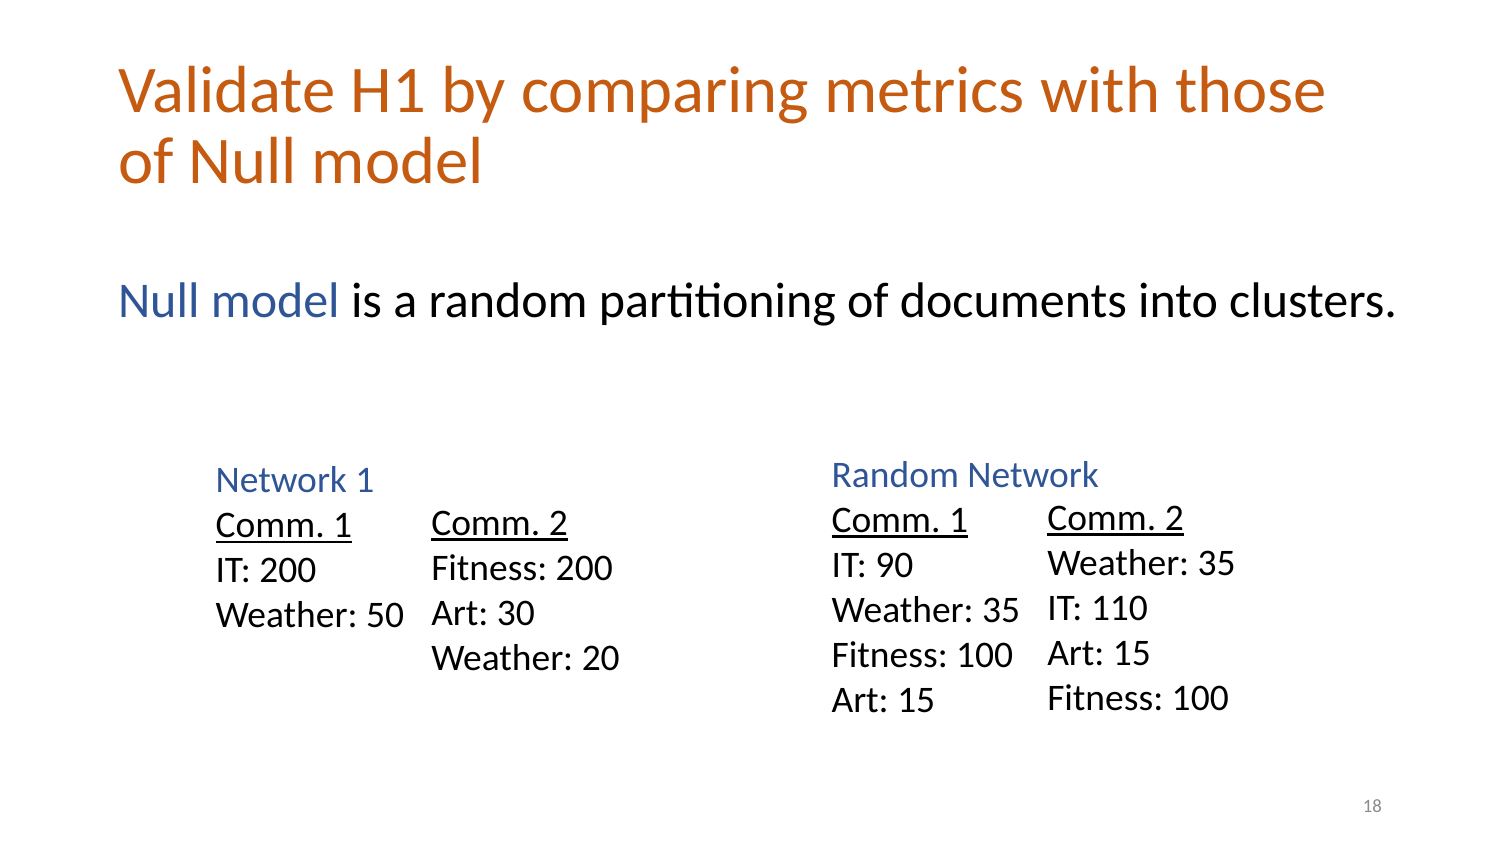

# Validate H1 by comparing metrics with those of Null model
Null model is a random partitioning of documents into clusters.

Random Network
Comm. 1
IT: 90
Weather: 35
Fitness: 100
Art: 15
Network 1
Comm. 1
IT: 200
Weather: 50
Comm. 2
Weather: 35
IT: 110
Art: 15
Fitness: 100
Comm. 2
Fitness: 200
Art: 30
Weather: 20
18